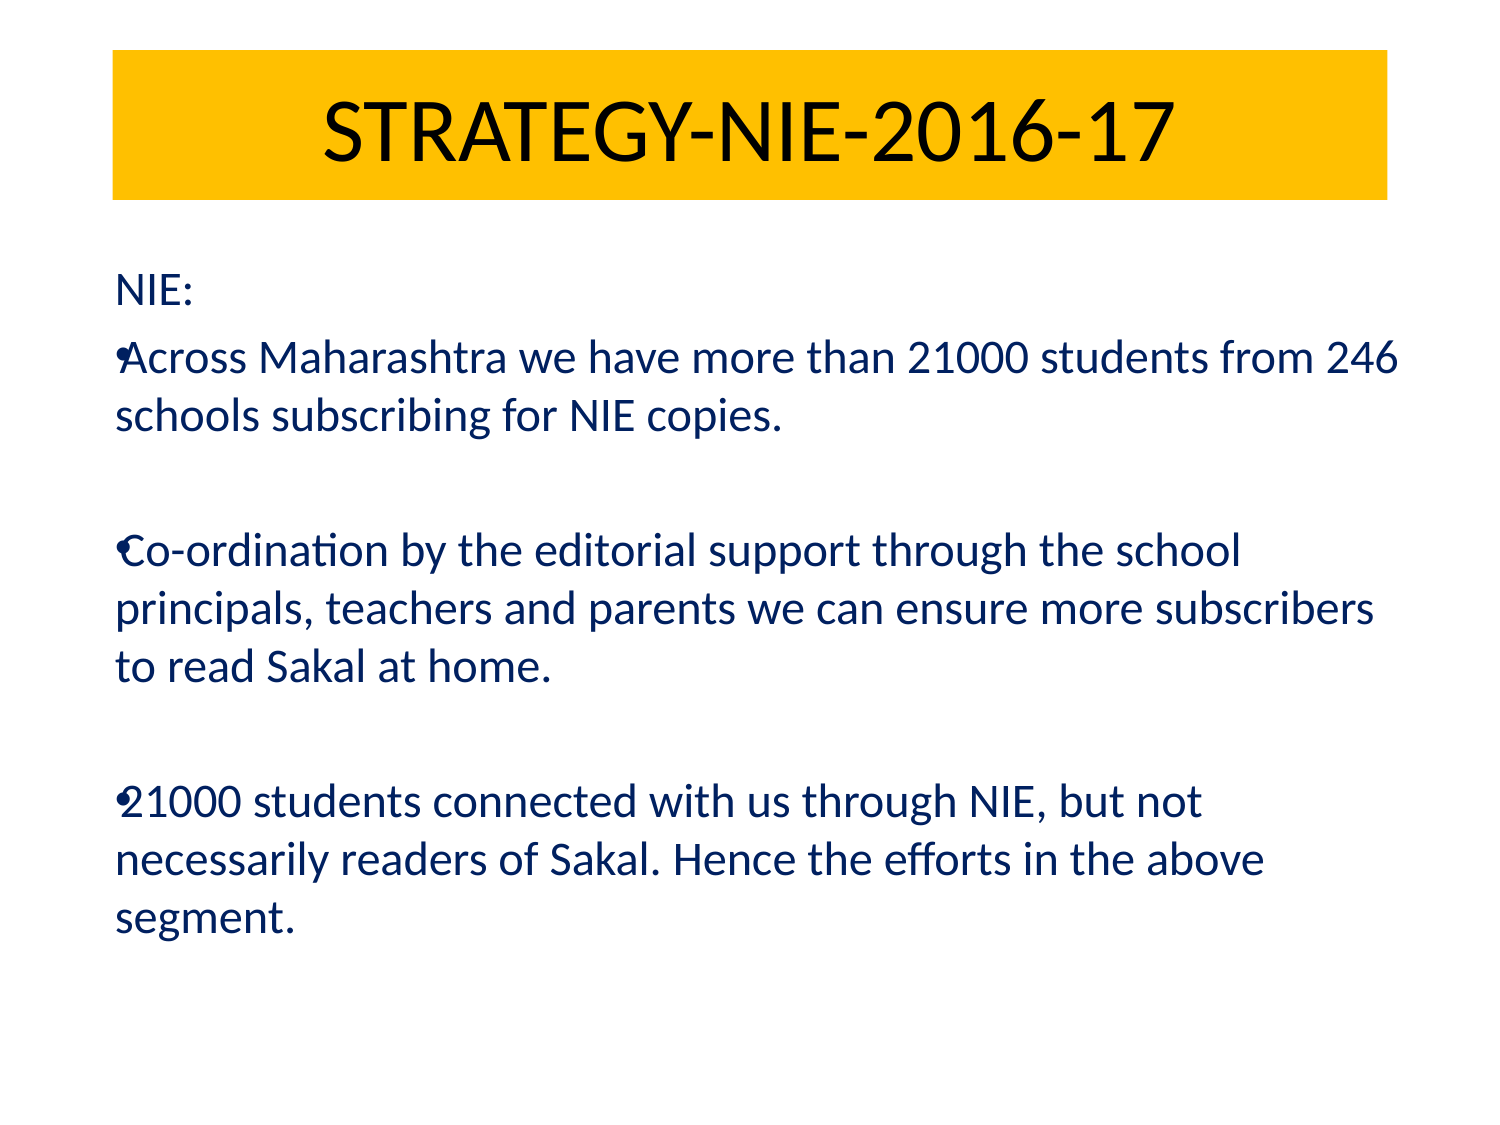

# STRATEGY-NIE-2016-17
NIE:
Across Maharashtra we have more than 21000 students from 246 schools subscribing for NIE copies.

Co-ordination by the editorial support through the school principals, teachers and parents we can ensure more subscribers to read Sakal at home.

21000 students connected with us through NIE, but not necessarily readers of Sakal. Hence the efforts in the above segment.